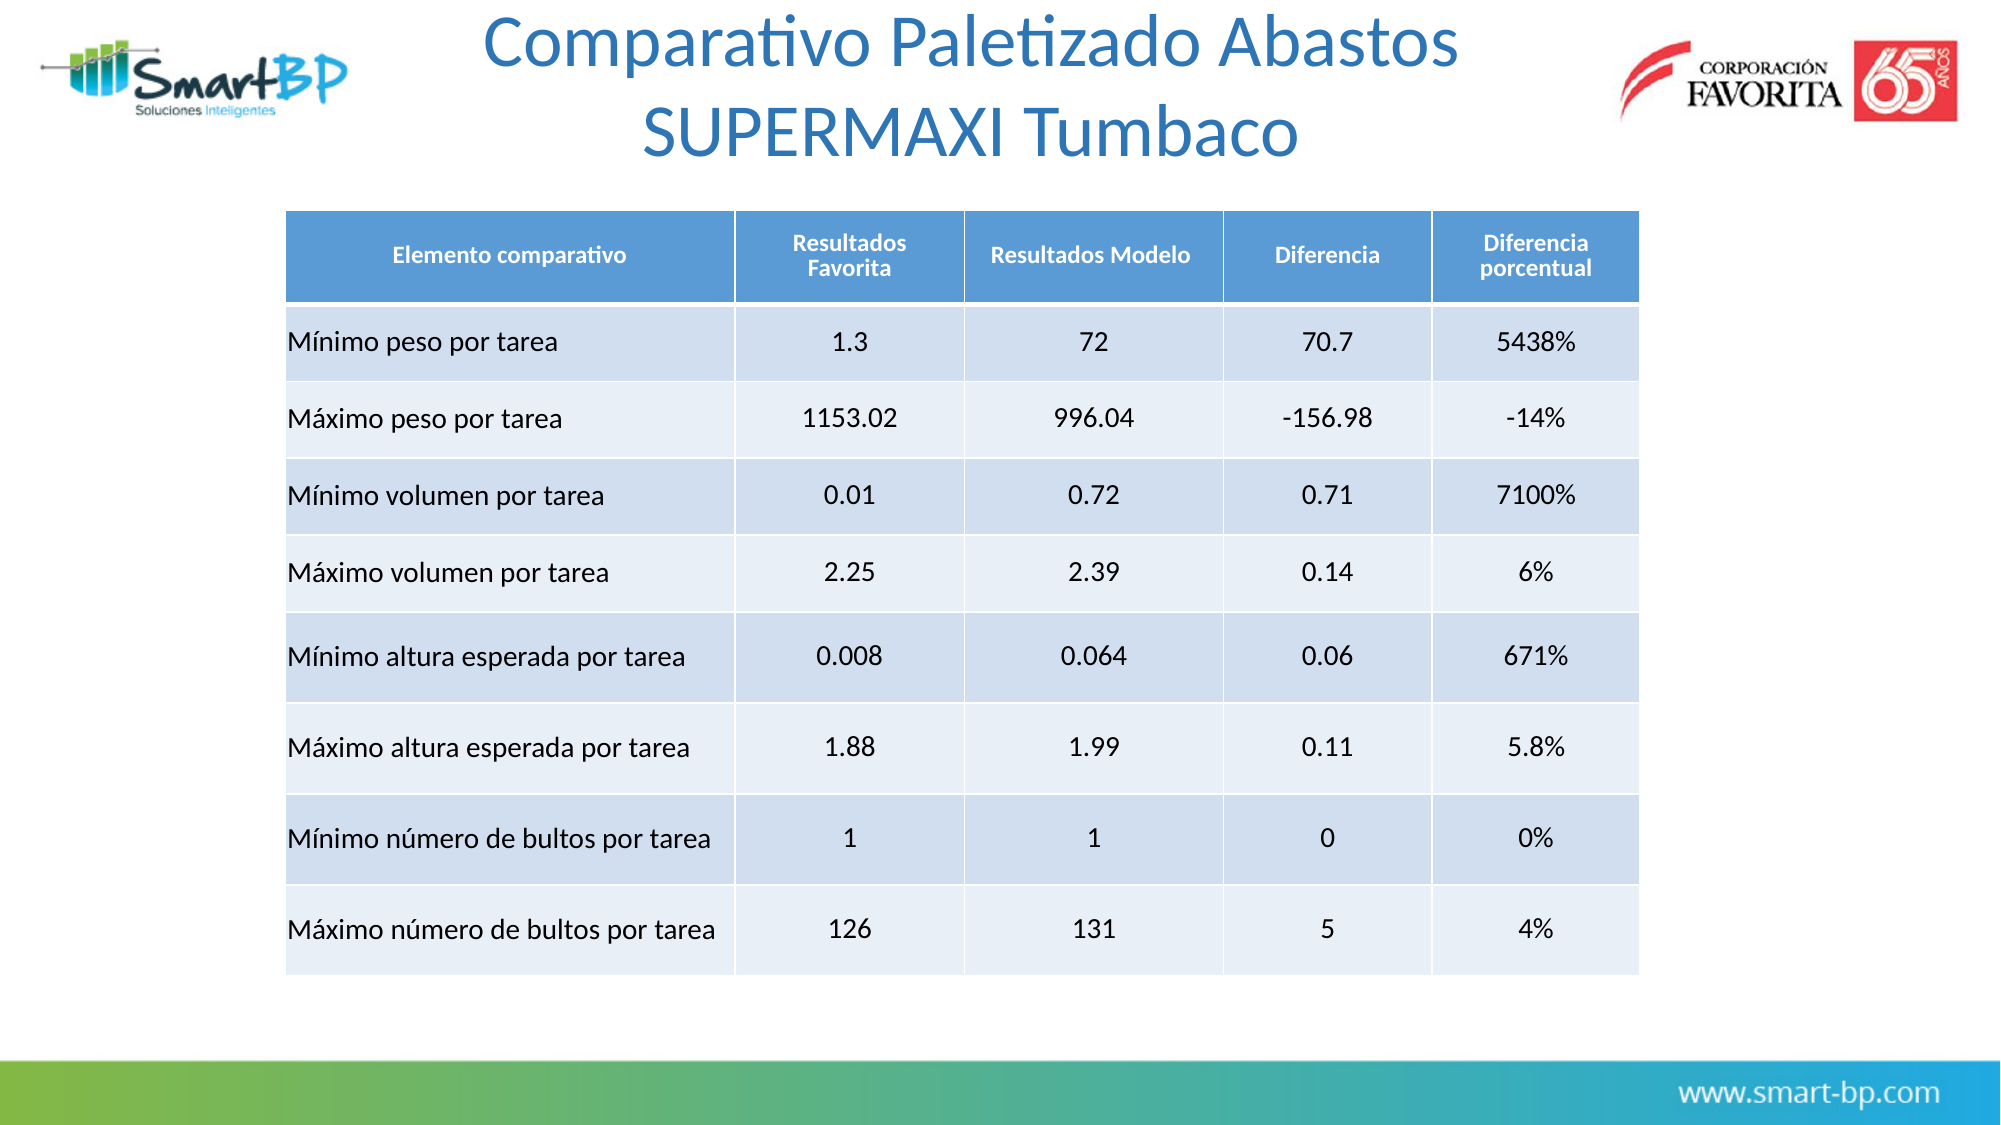

Comparativo Paletizado Abastos
SUPERMAXI Tumbaco
| Elemento comparativo | Resultados Favorita | Resultados Modelo | Diferencia | Diferencia porcentual |
| --- | --- | --- | --- | --- |
| Mínimo peso por tarea | 1.3 | 72 | 70.7 | 5438% |
| Máximo peso por tarea | 1153.02 | 996.04 | -156.98 | -14% |
| Mínimo volumen por tarea | 0.01 | 0.72 | 0.71 | 7100% |
| Máximo volumen por tarea | 2.25 | 2.39 | 0.14 | 6% |
| Mínimo altura esperada por tarea | 0.008 | 0.064 | 0.06 | 671% |
| Máximo altura esperada por tarea | 1.88 | 1.99 | 0.11 | 5.8% |
| Mínimo número de bultos por tarea | 1 | 1 | 0 | 0% |
| Máximo número de bultos por tarea | 126 | 131 | 5 | 4% |